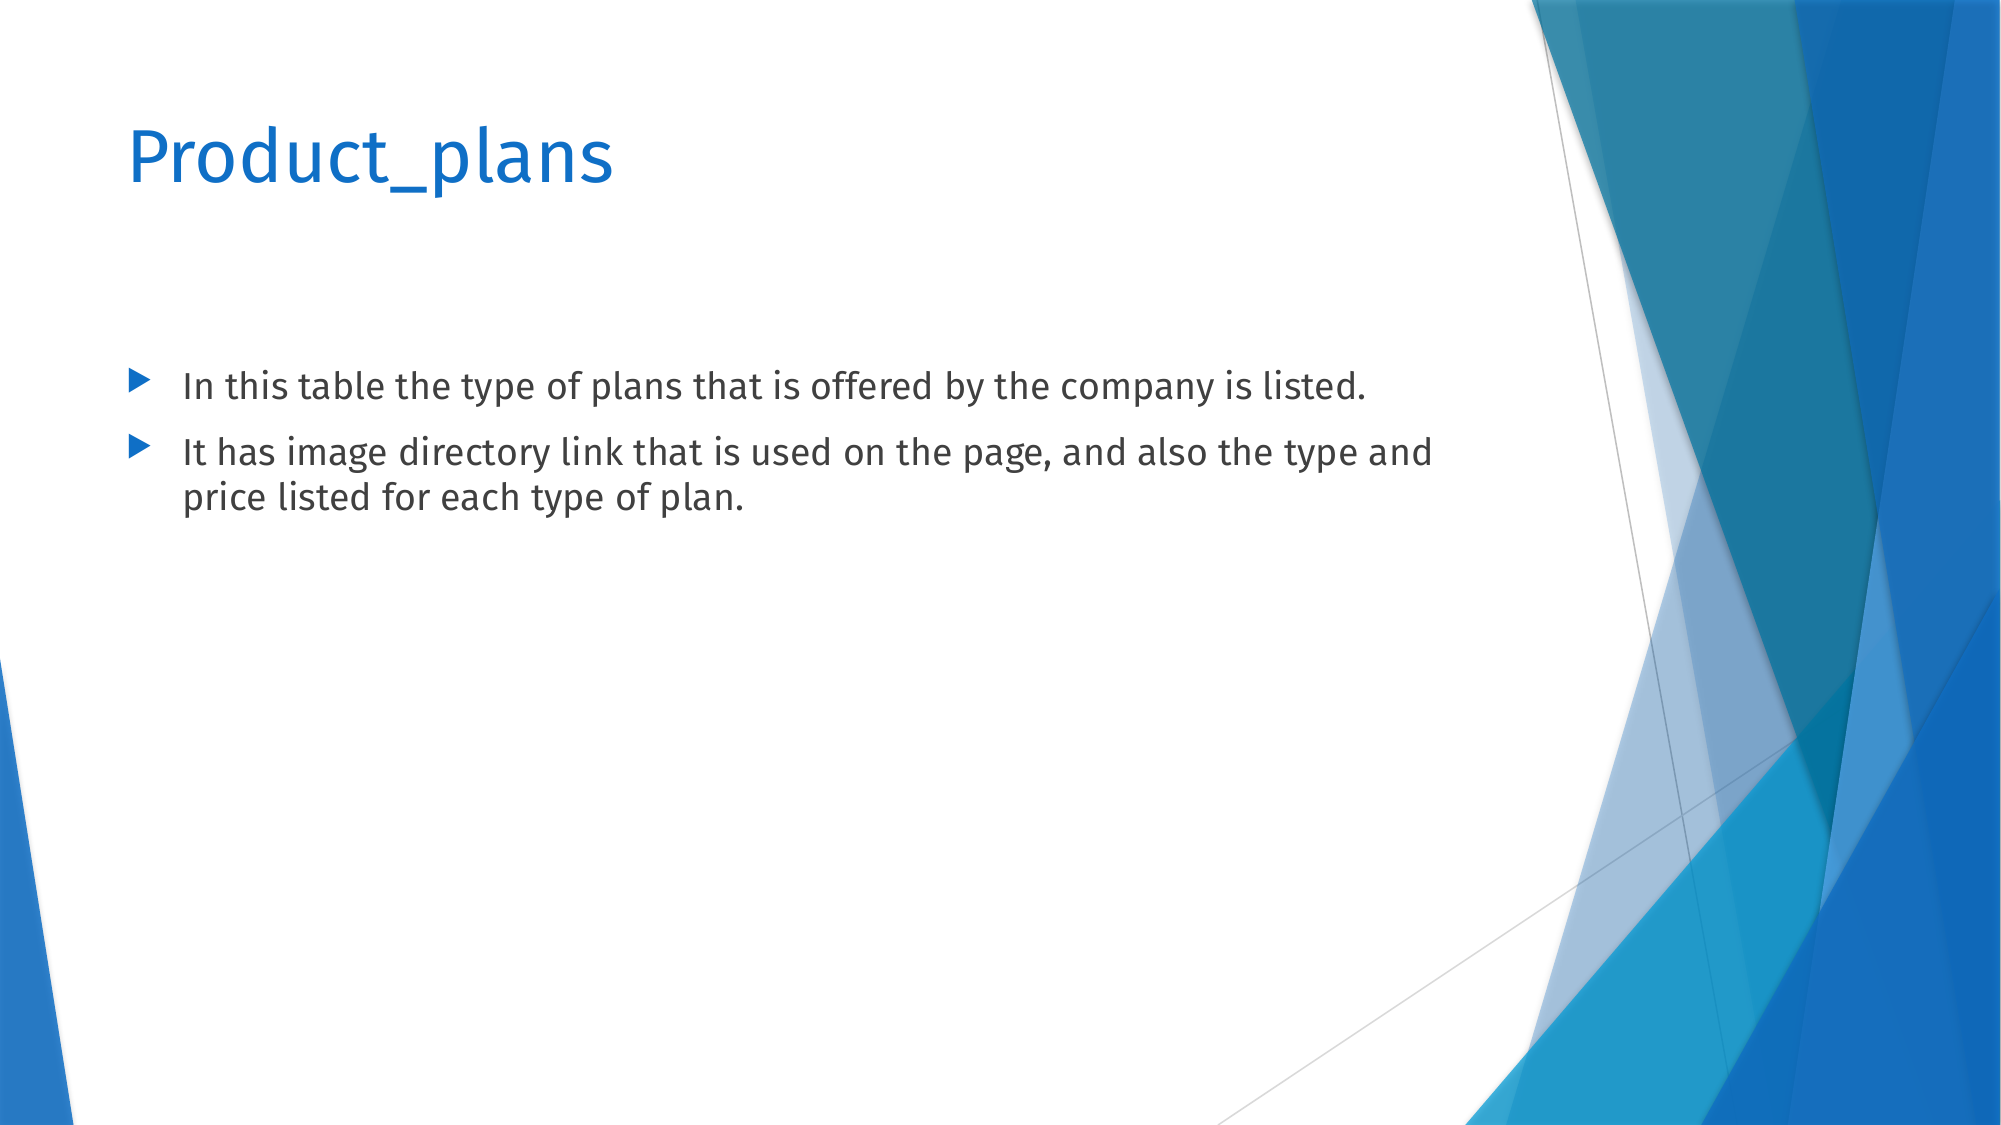

# Product_plans
In this table the type of plans that is offered by the company is listed.
It has image directory link that is used on the page, and also the type and price listed for each type of plan.